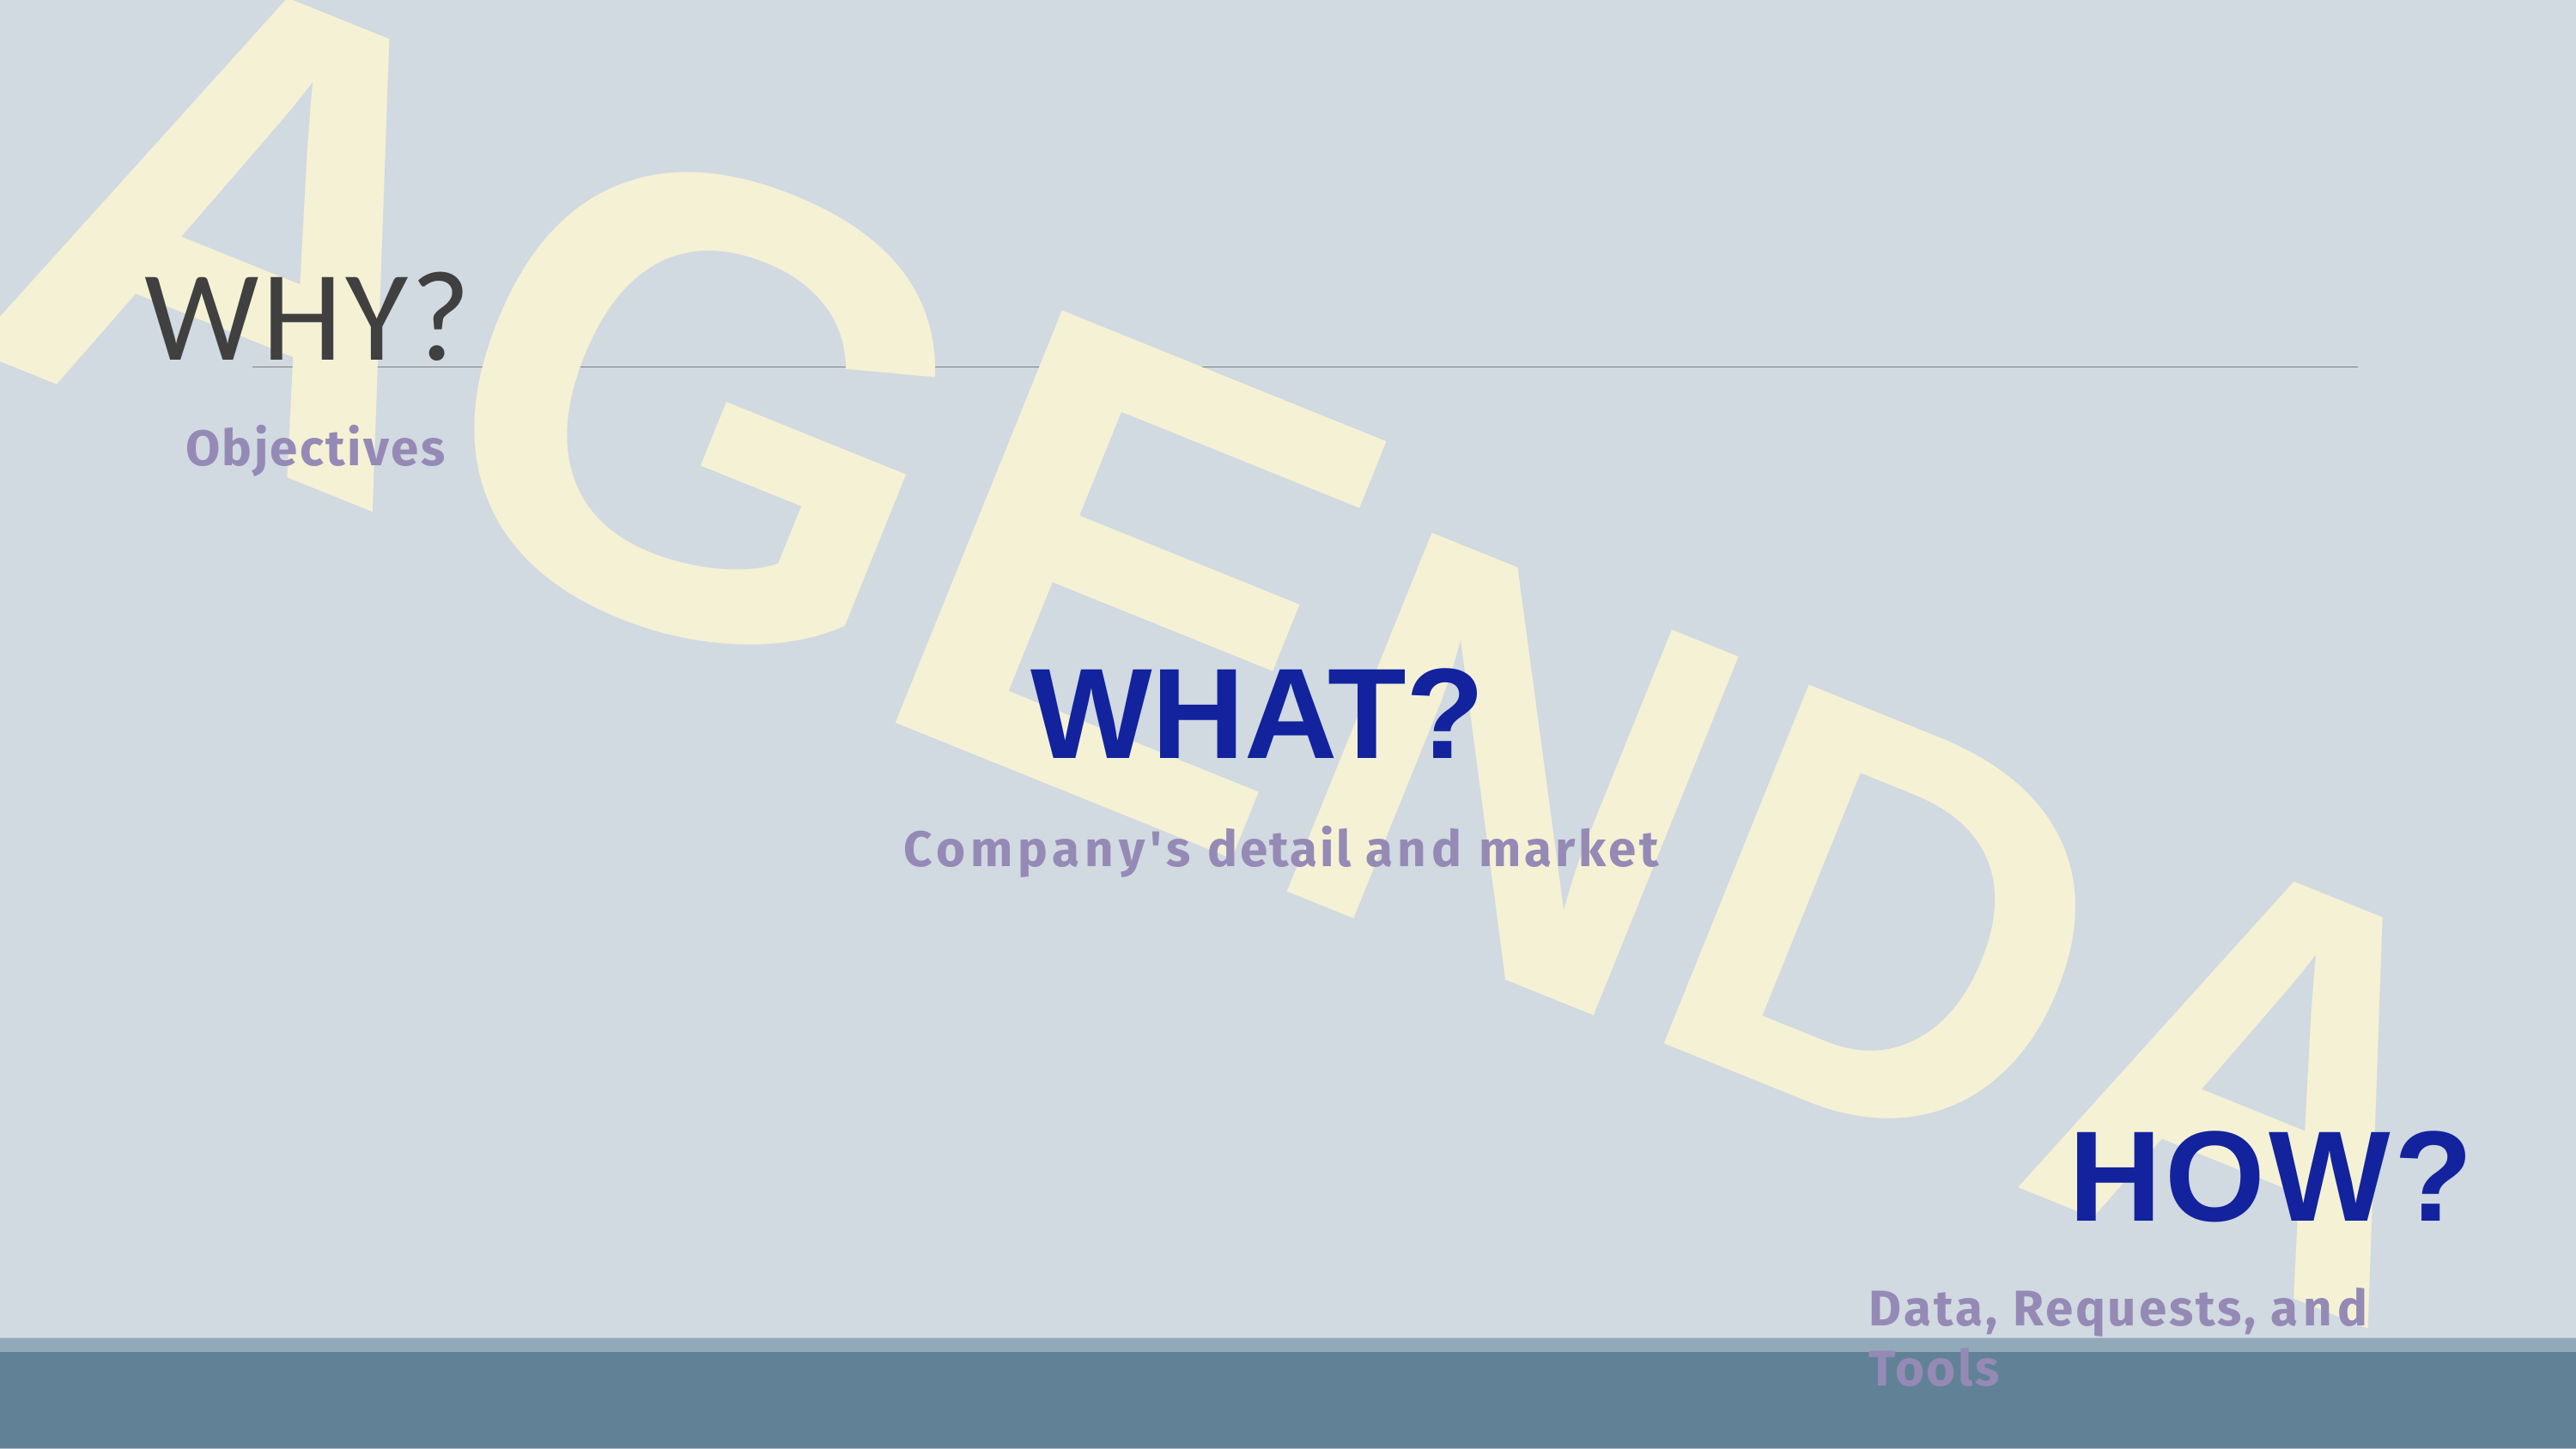

# WHY?
Objectives
AGENDA
WHAT?
Company's detail and market

HOW?
Data, Requests, and Tools